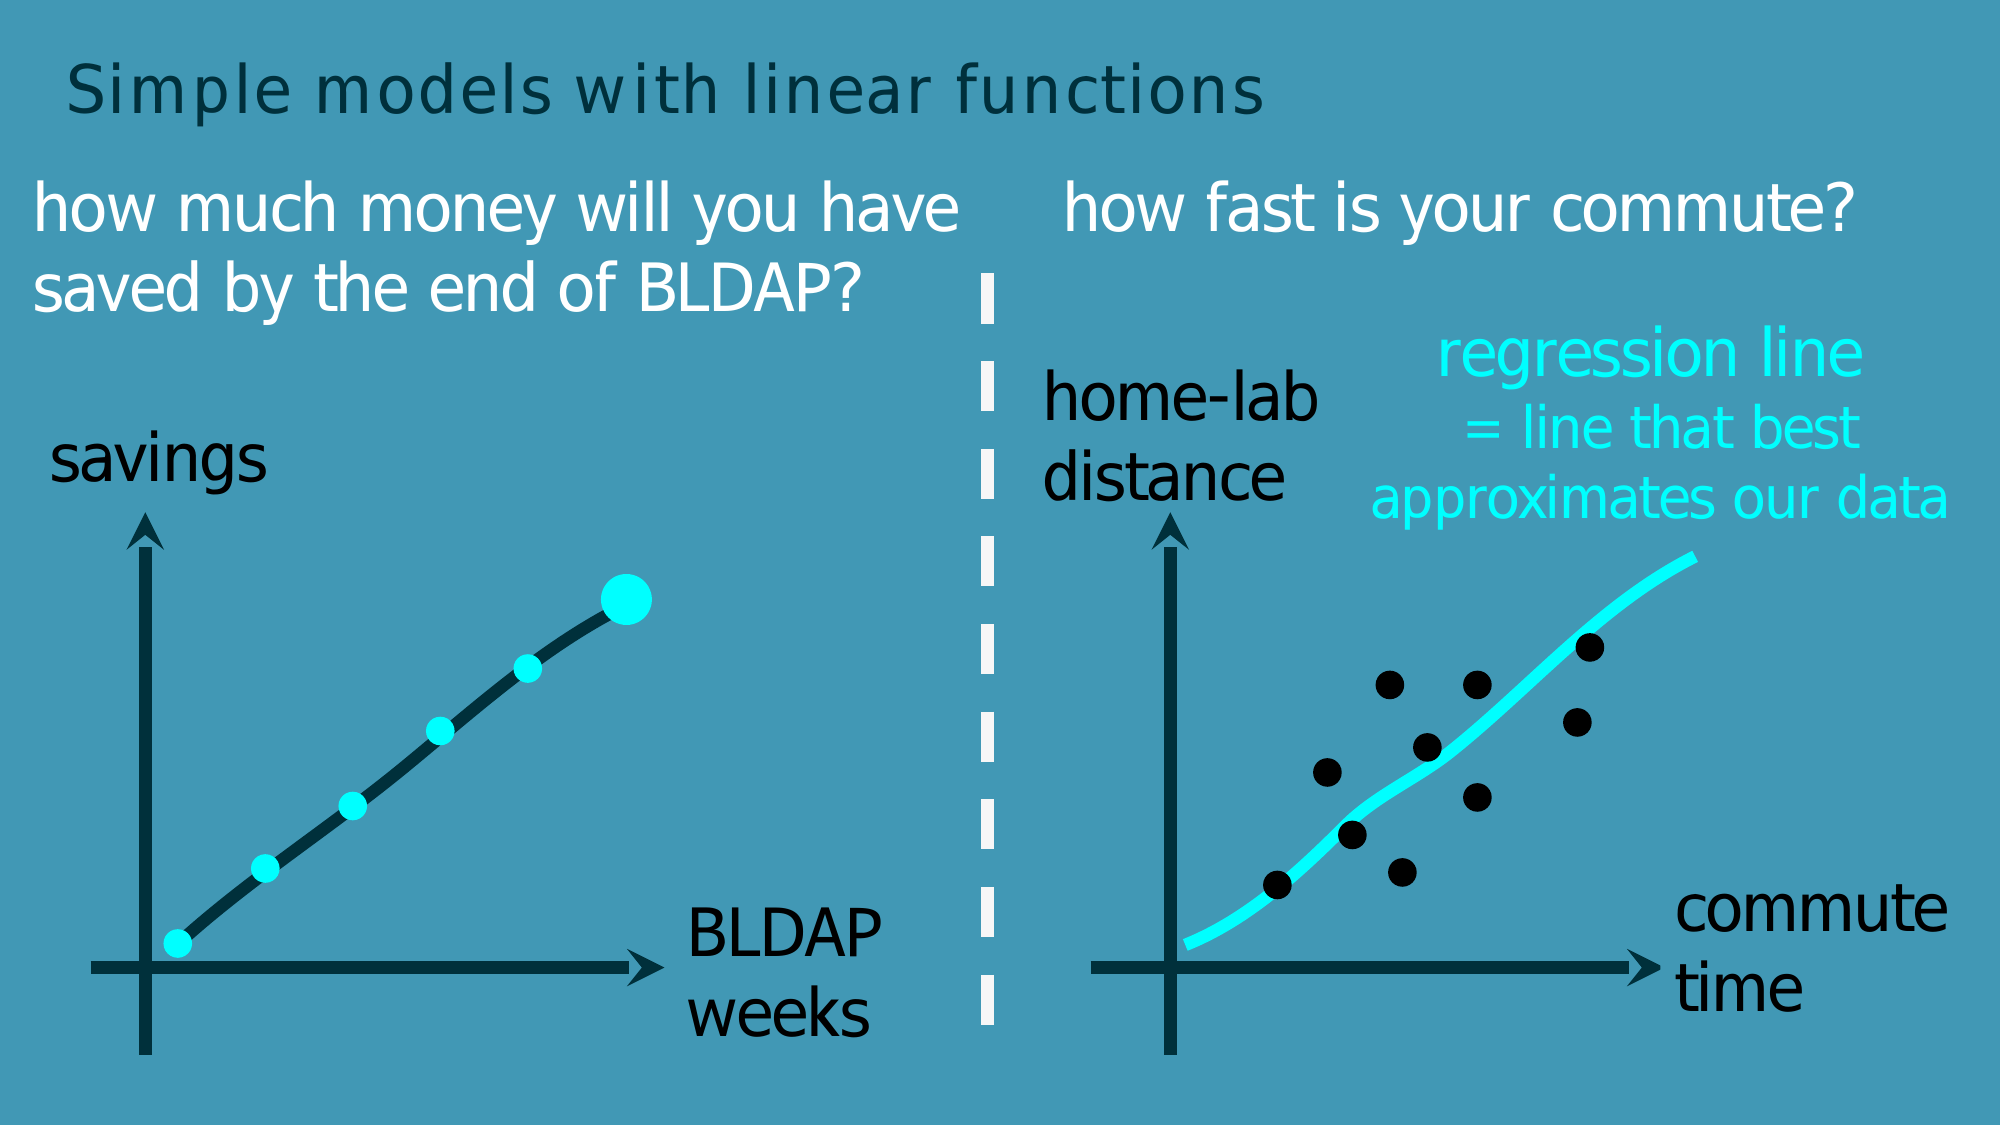

# Simple models with linear functions
how much money will you have saved by the end of BLDAP?
how fast is your commute?
regression line
= line that best approximates our data
home-lab distance
savings

commute time

BLDAP weeks